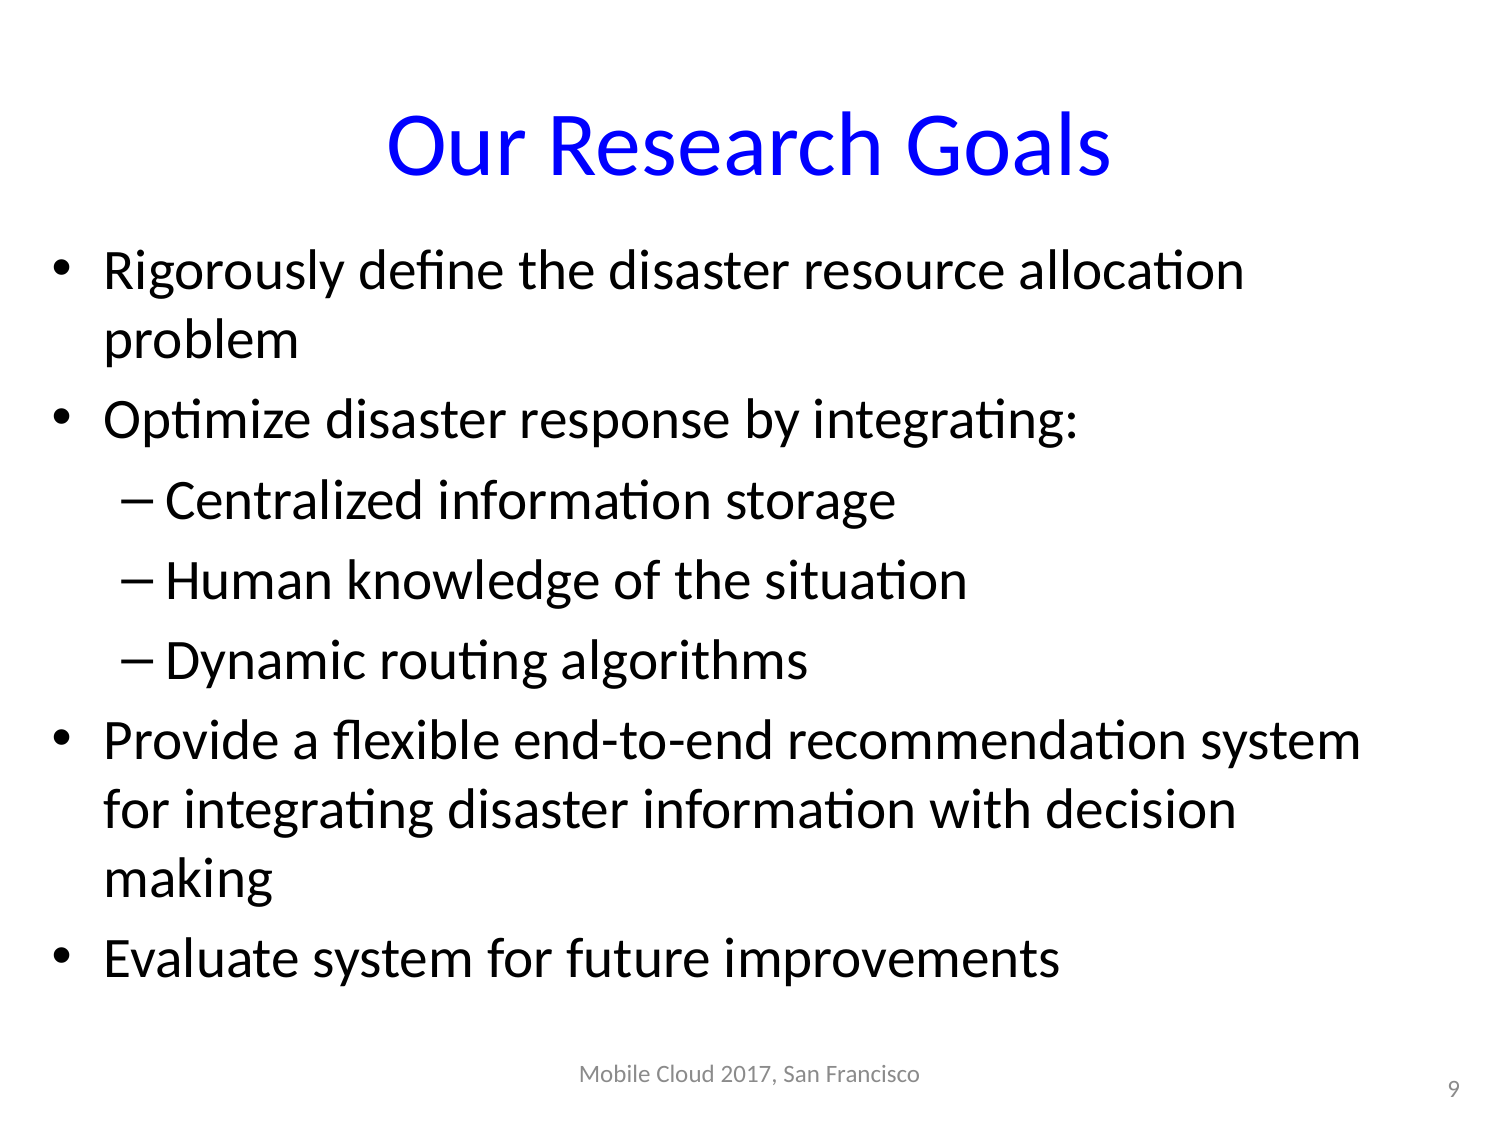

# Our Research Goals
Rigorously define the disaster resource allocation problem
Optimize disaster response by integrating:
Centralized information storage
Human knowledge of the situation
Dynamic routing algorithms
Provide a flexible end-to-end recommendation system for integrating disaster information with decision making
Evaluate system for future improvements

Mobile Cloud 2017, San Francisco
9